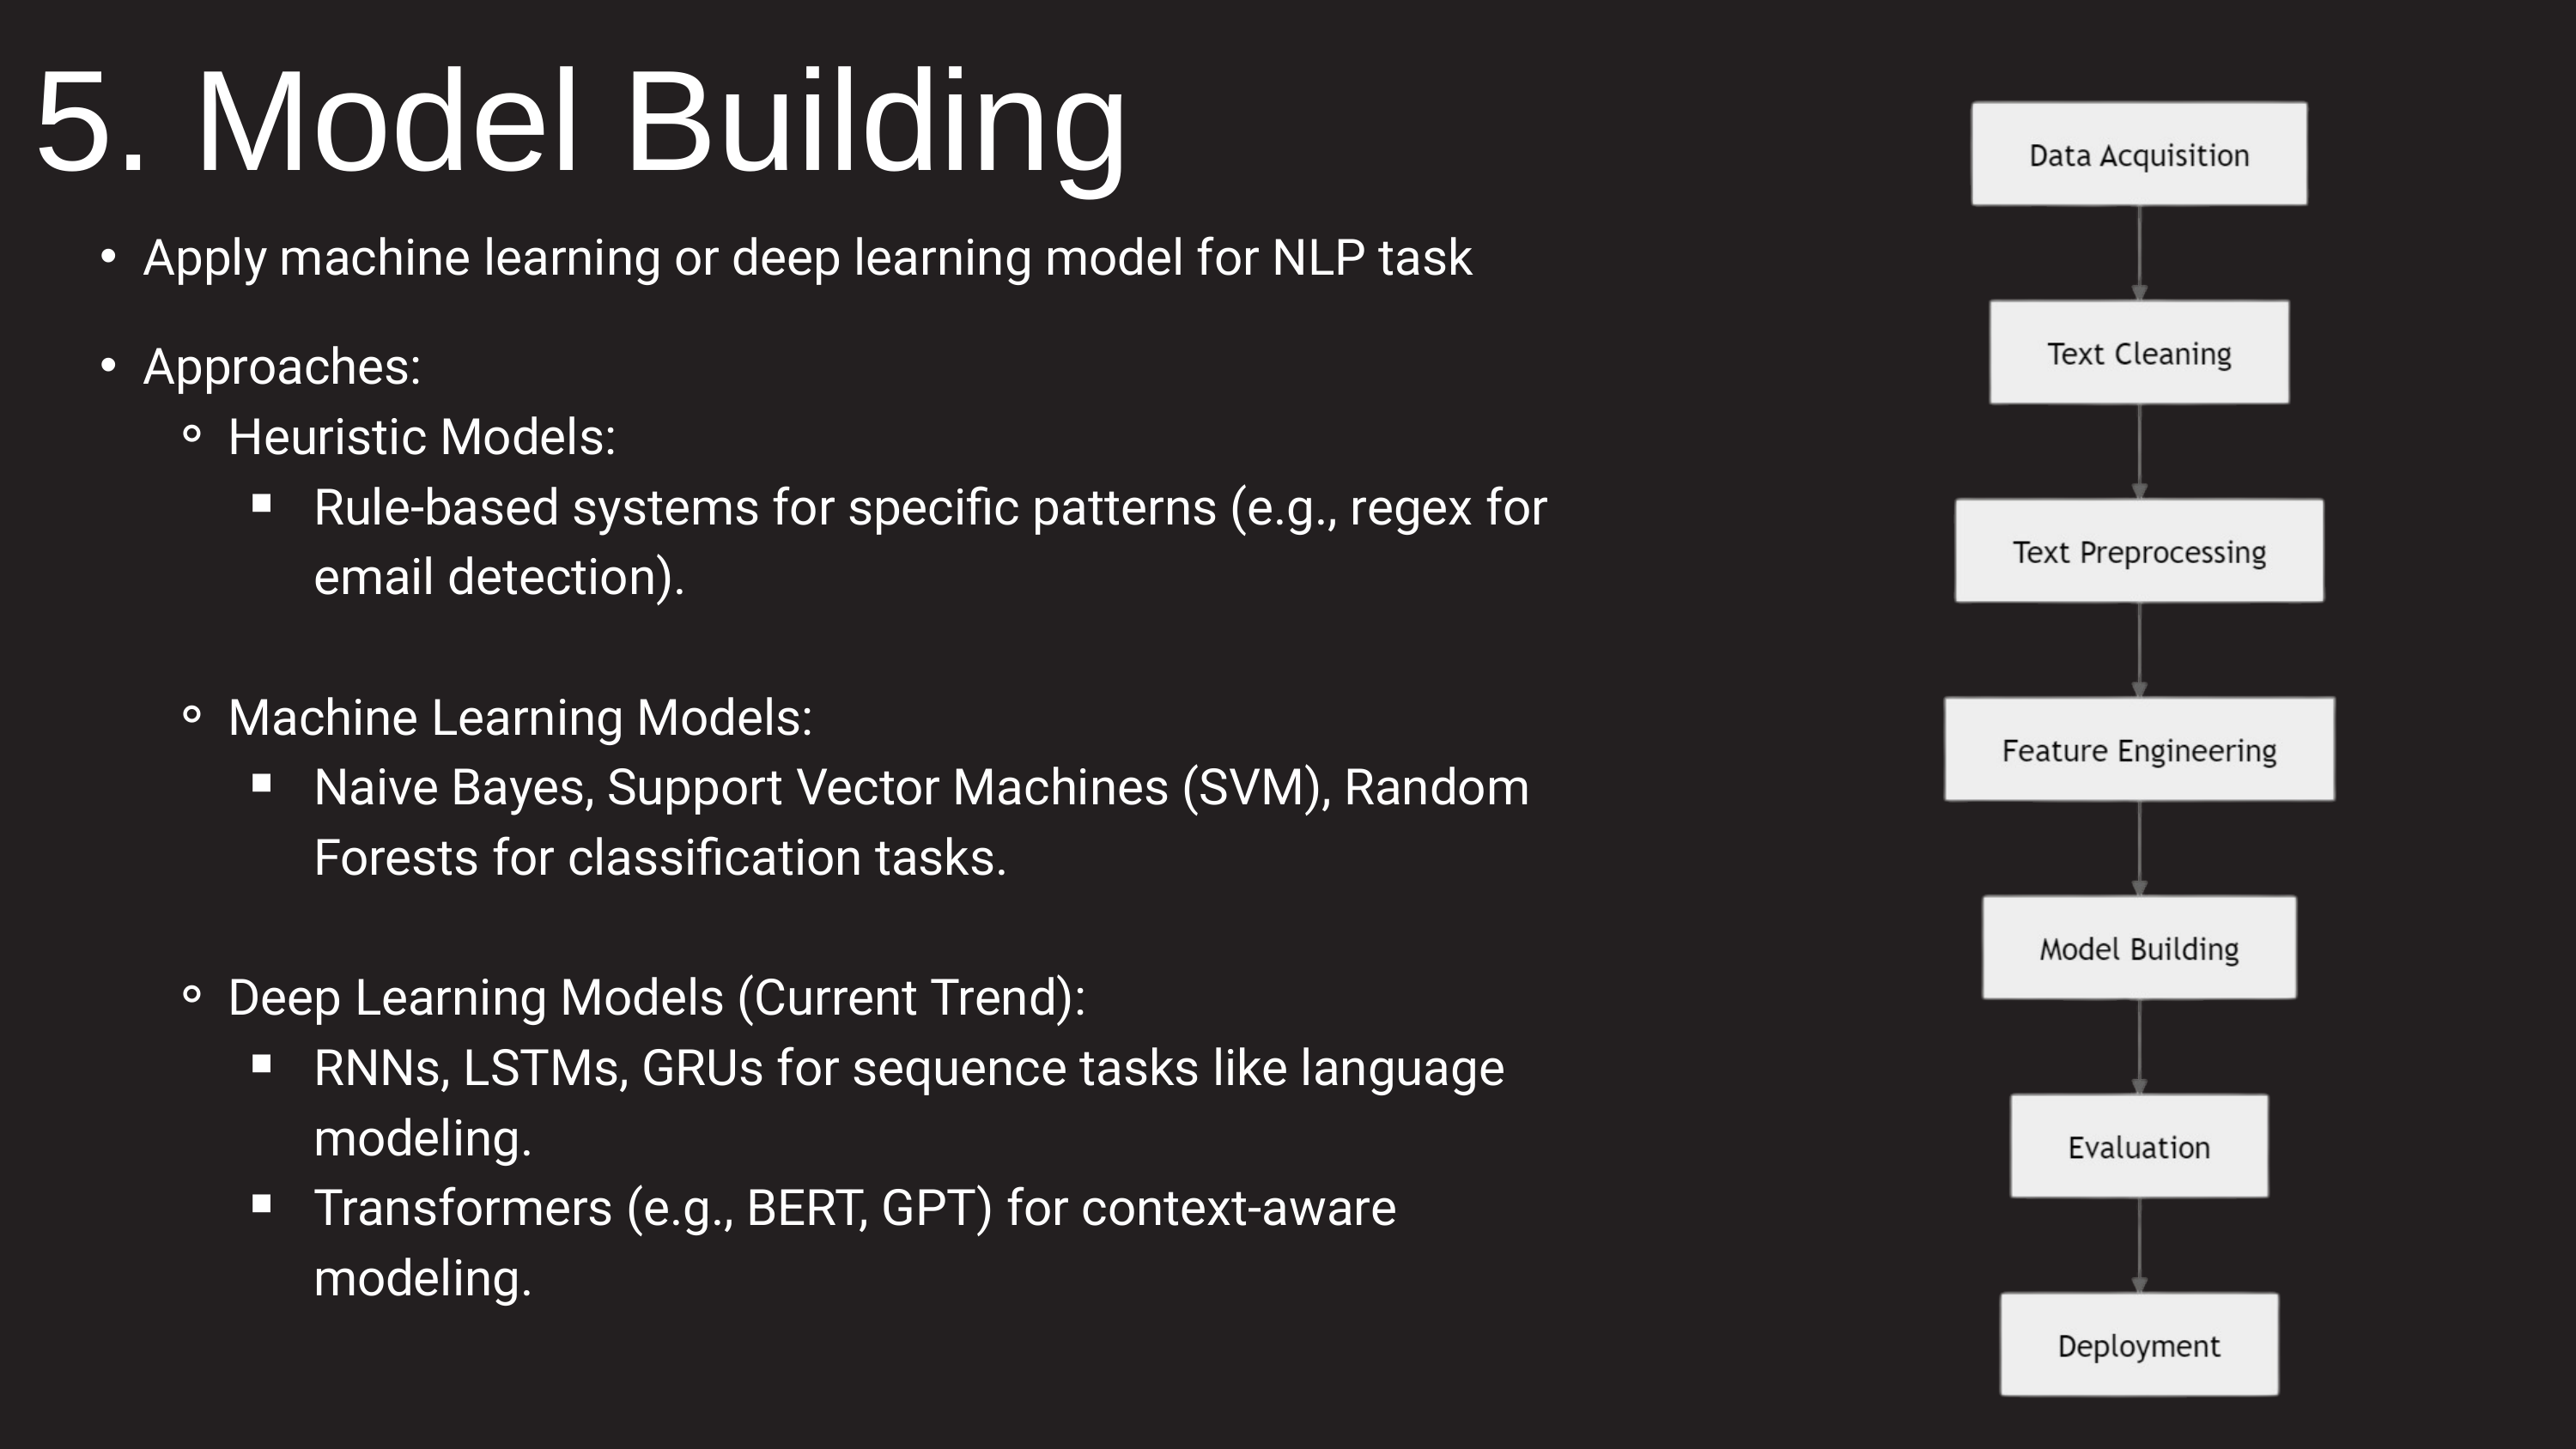

5. Model Building
Apply machine learning or deep learning model for NLP task
Approaches:
Heuristic Models:
Rule-based systems for specific patterns (e.g., regex for email detection).

Machine Learning Models:
Naive Bayes, Support Vector Machines (SVM), Random Forests for classification tasks.

Deep Learning Models (Current Trend):
RNNs, LSTMs, GRUs for sequence tasks like language modeling.
Transformers (e.g., BERT, GPT) for context-aware modeling.